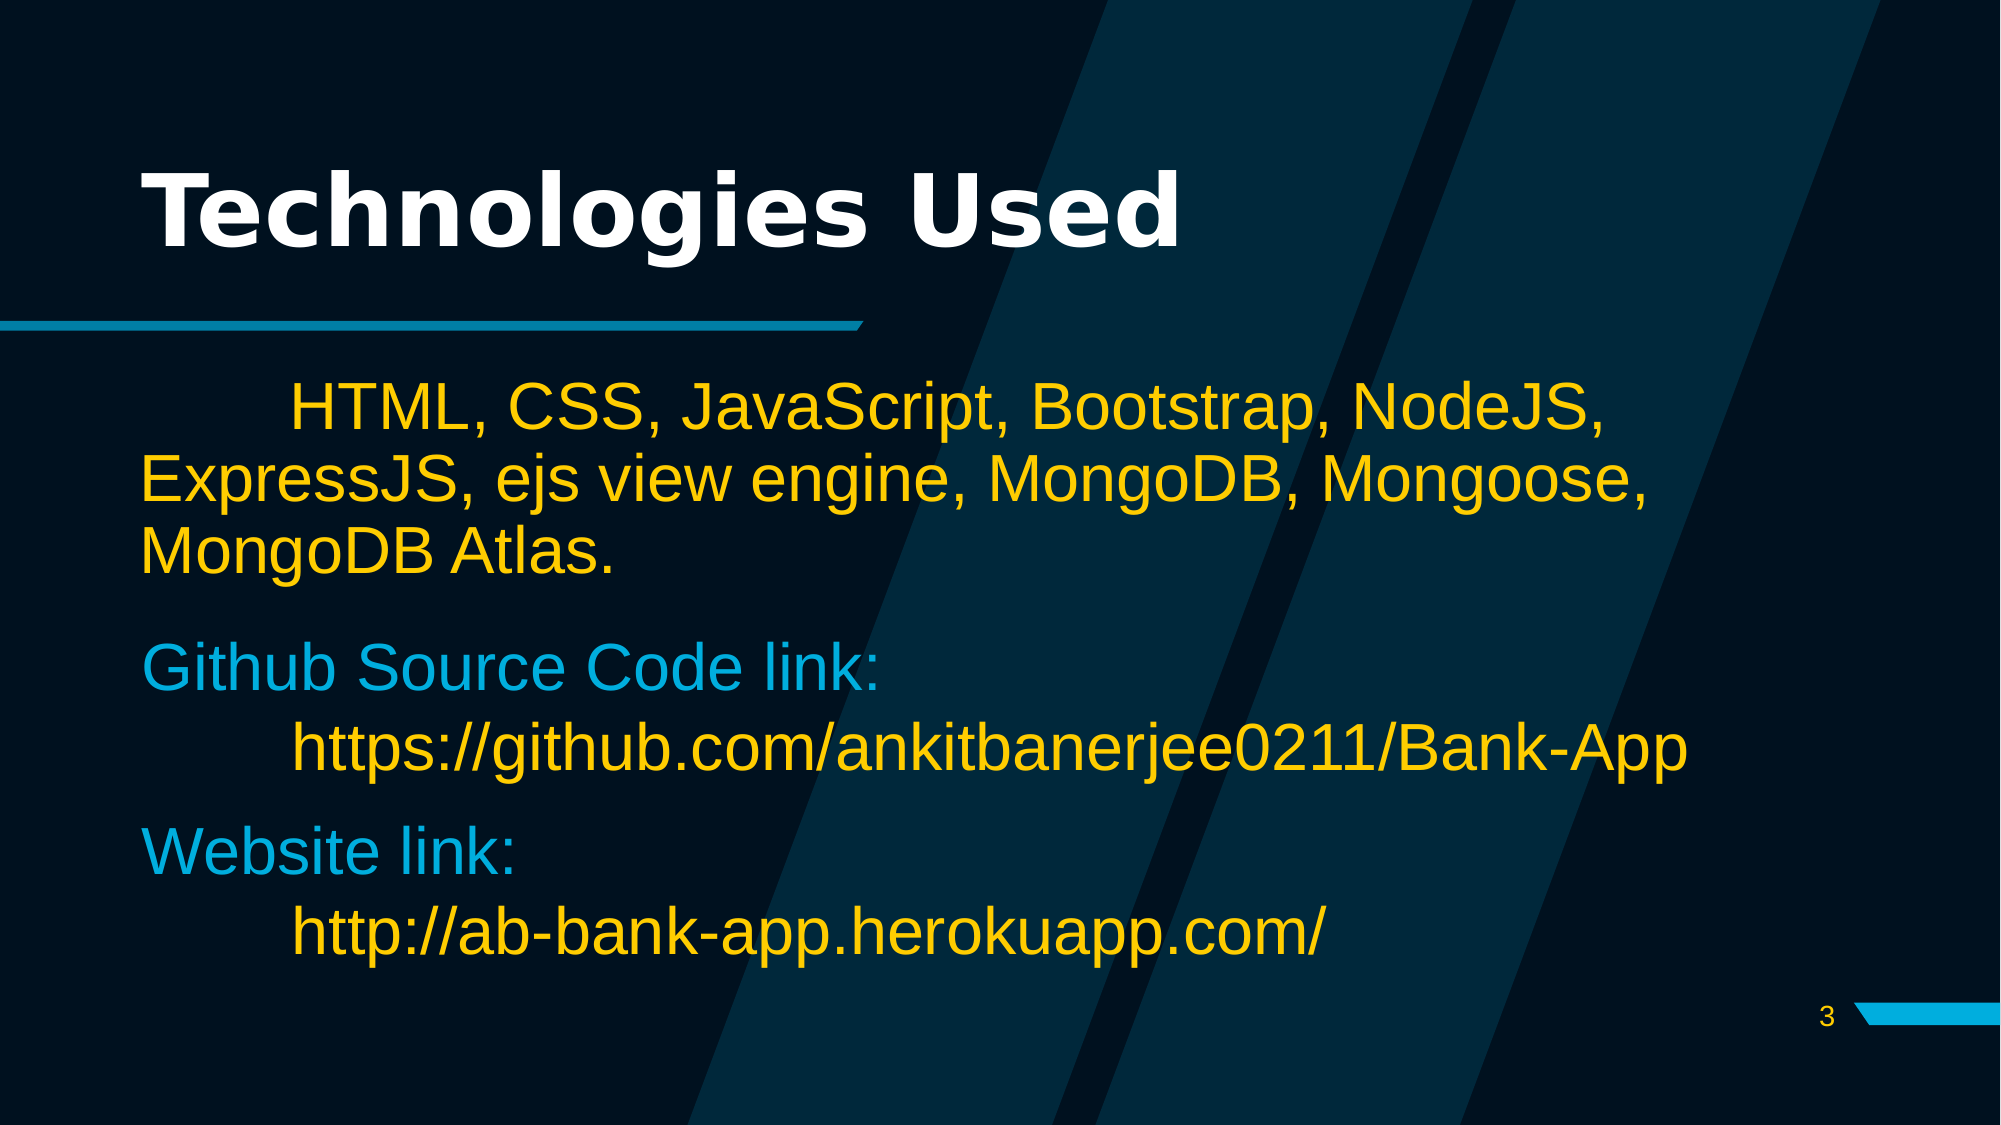

# Technologies Used
	HTML, CSS, JavaScript, Bootstrap, NodeJS, ExpressJS, ejs view engine, MongoDB, Mongoose, MongoDB Atlas.
Github Source Code link:
	https://github.com/ankitbanerjee0211/Bank-App
Website link:
	http://ab-bank-app.herokuapp.com/
3